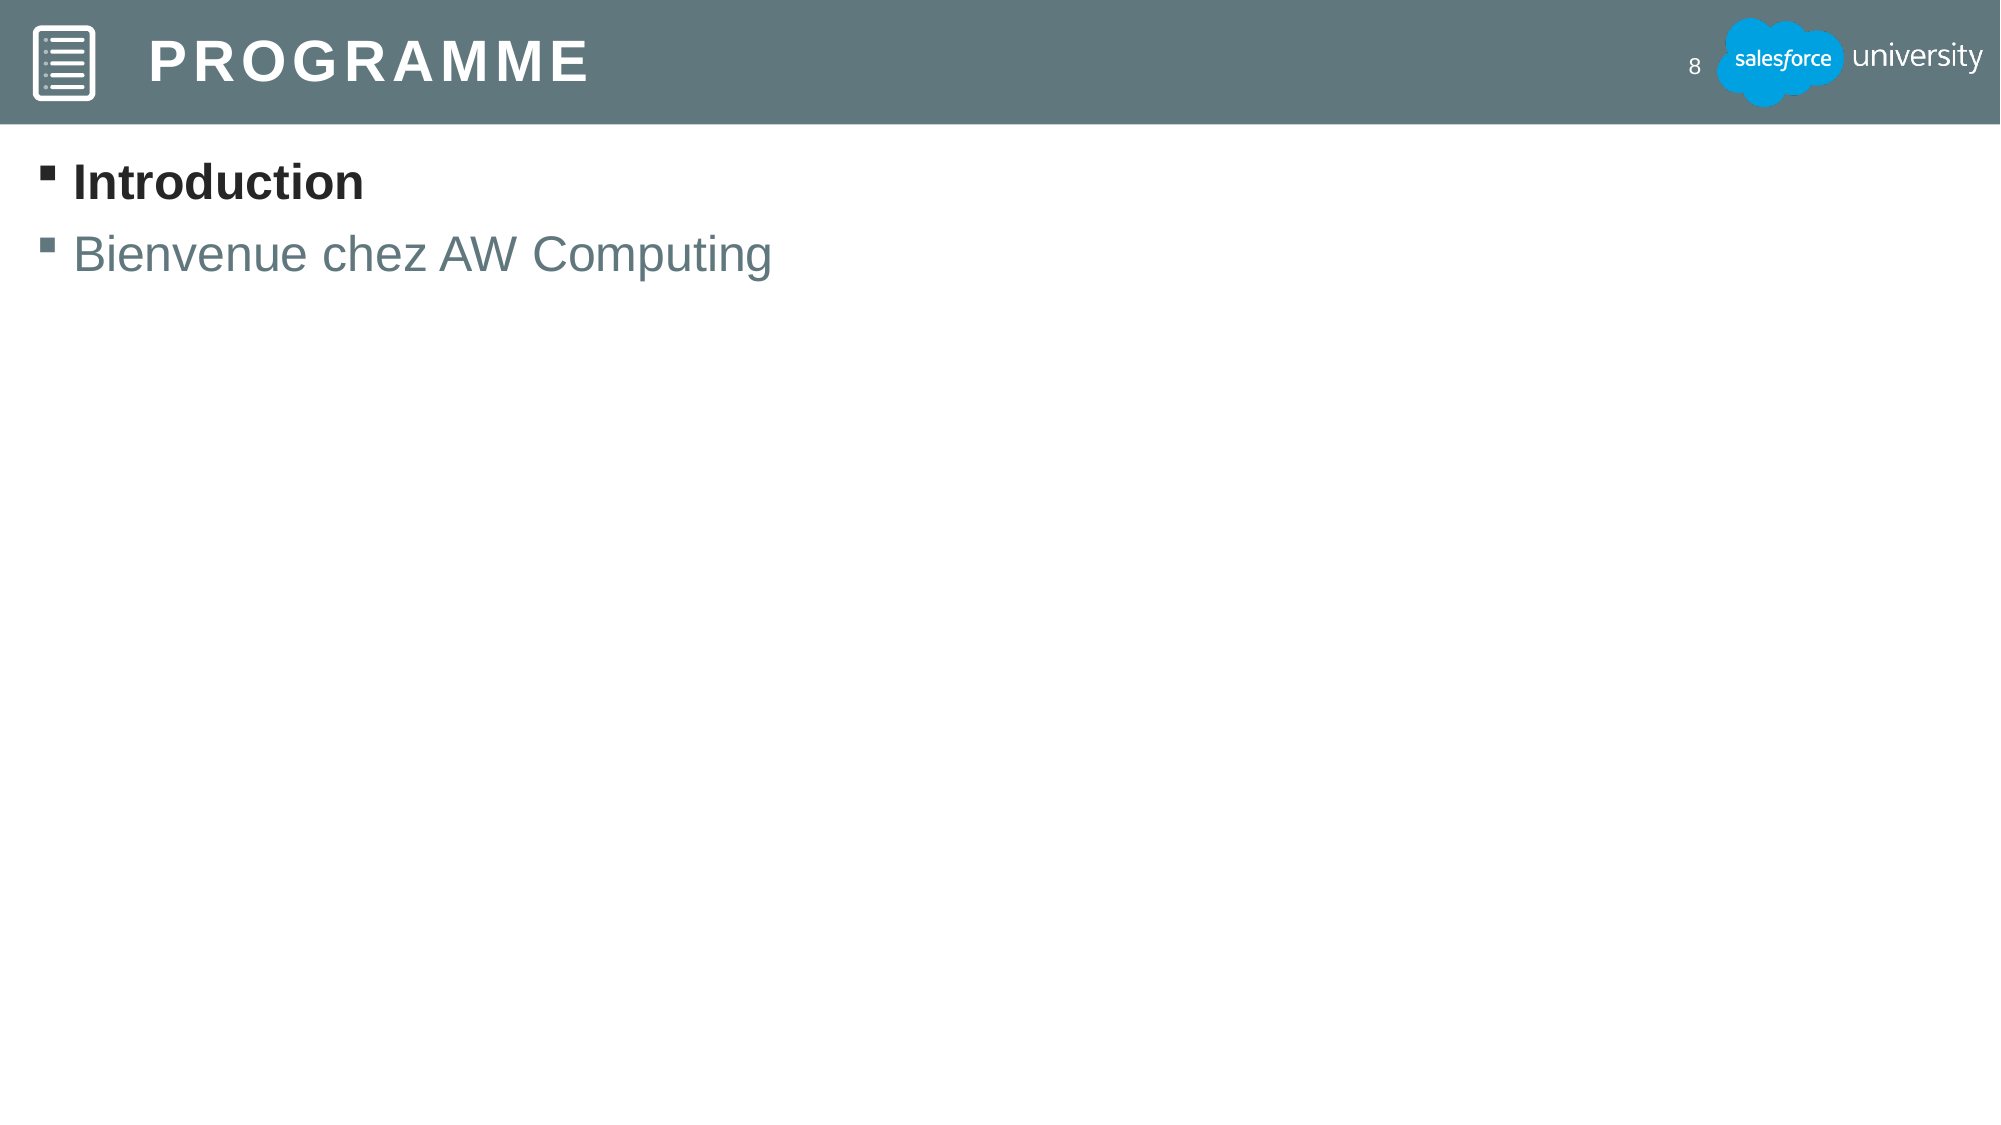

# Programme
8
Introduction
Bienvenue chez AW Computing